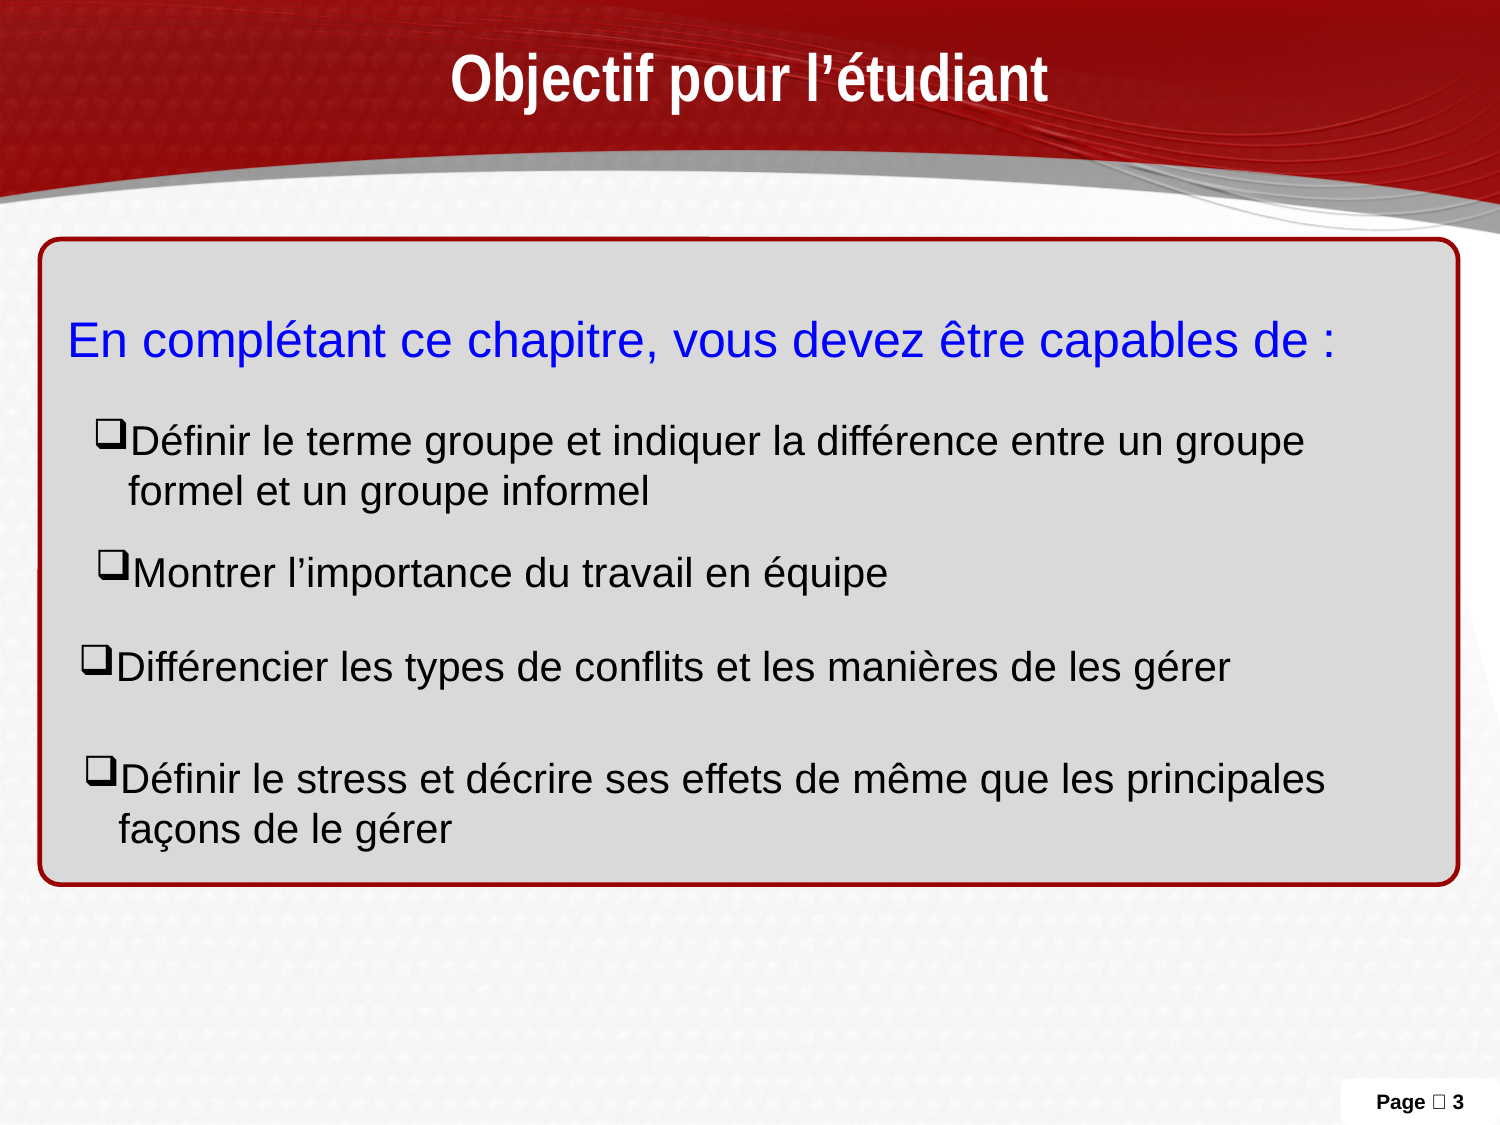

# Objectif pour l’étudiant
En complétant ce chapitre, vous devez être capables de :
Définir le terme groupe et indiquer la différence entre un groupe formel et un groupe informel
Montrer l’importance du travail en équipe
Différencier les types de conflits et les manières de les gérer
Définir le stress et décrire ses effets de même que les principales façons de le gérer